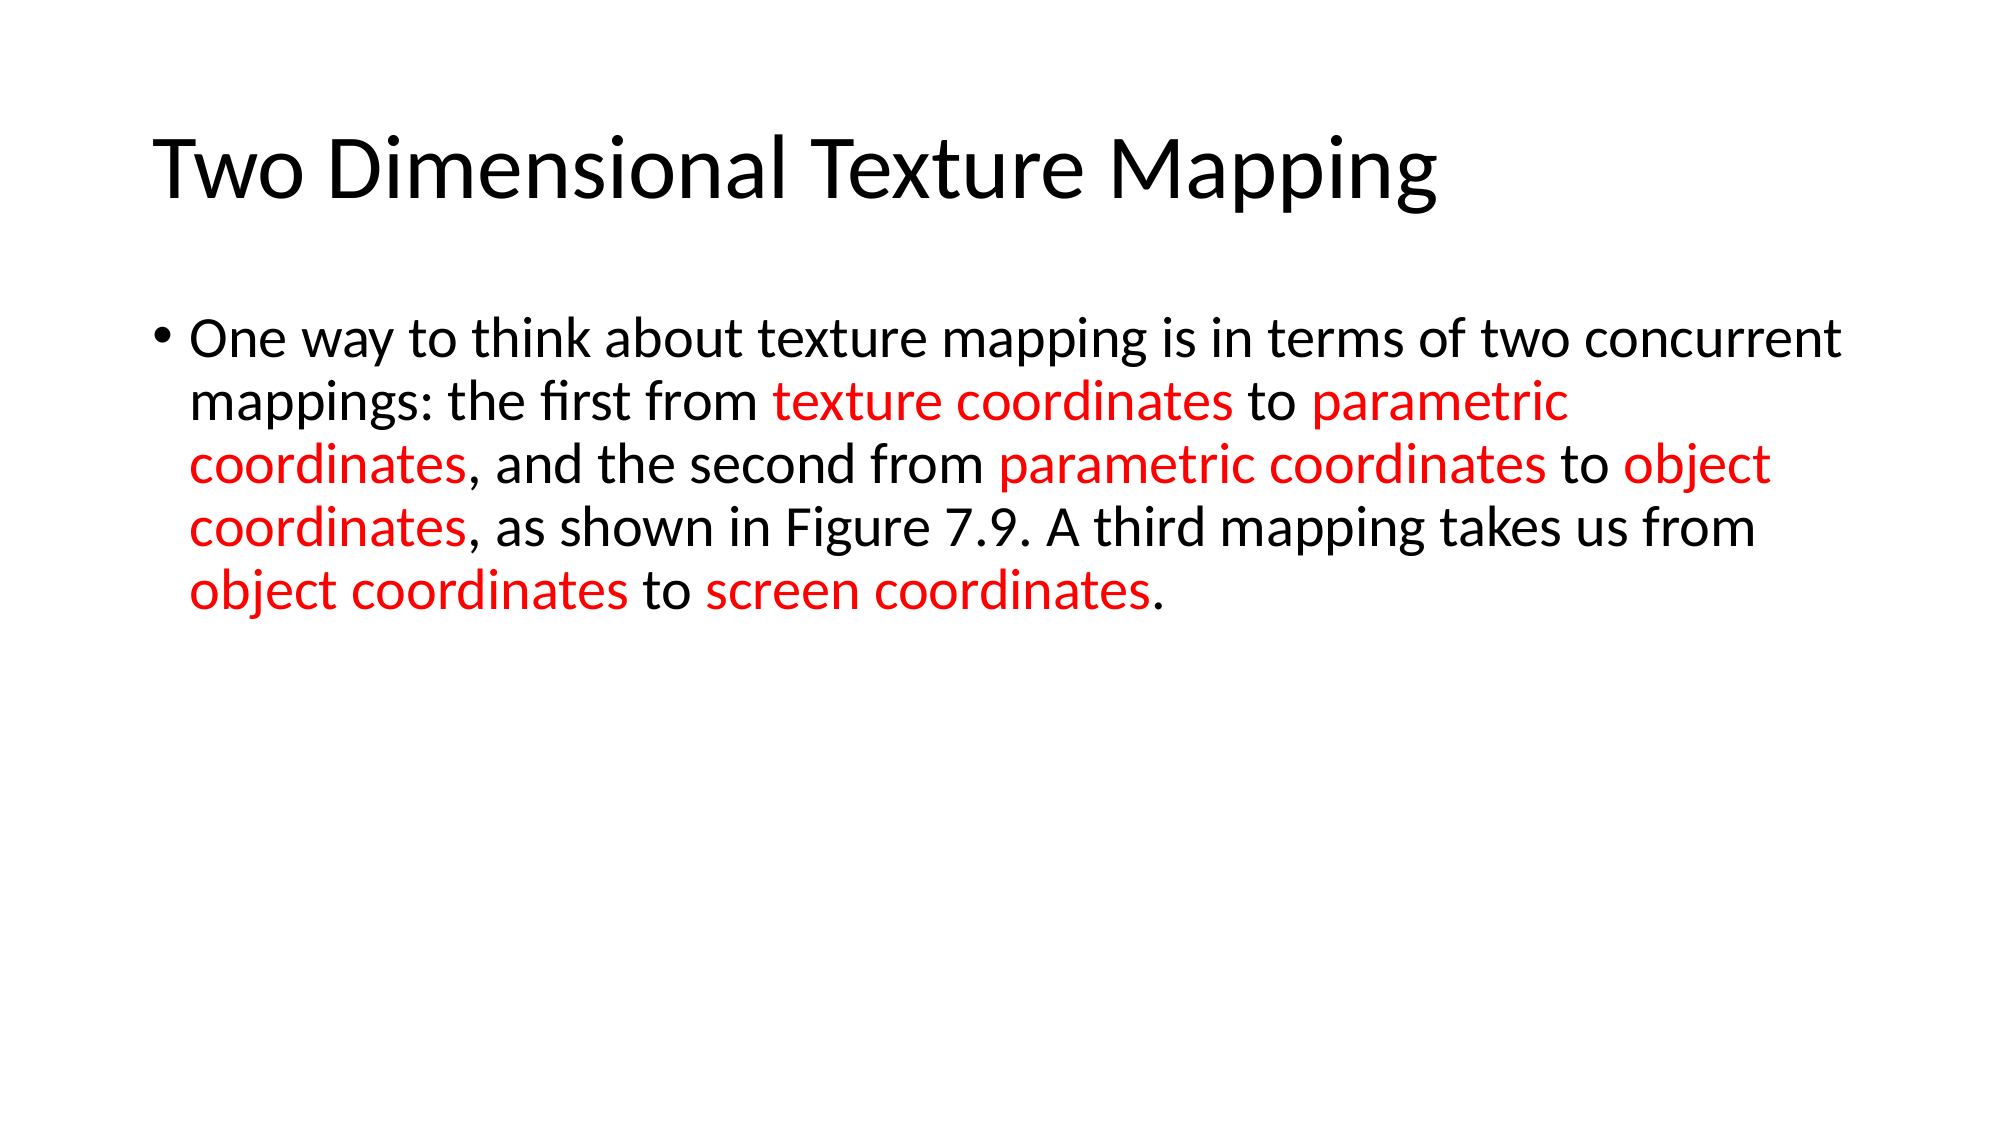

# Two Dimensional Texture Mapping
One way to think about texture mapping is in terms of two concurrent mappings: the first from texture coordinates to parametric coordinates, and the second from parametric coordinates to object coordinates, as shown in Figure 7.9. A third mapping takes us from object coordinates to screen coordinates.